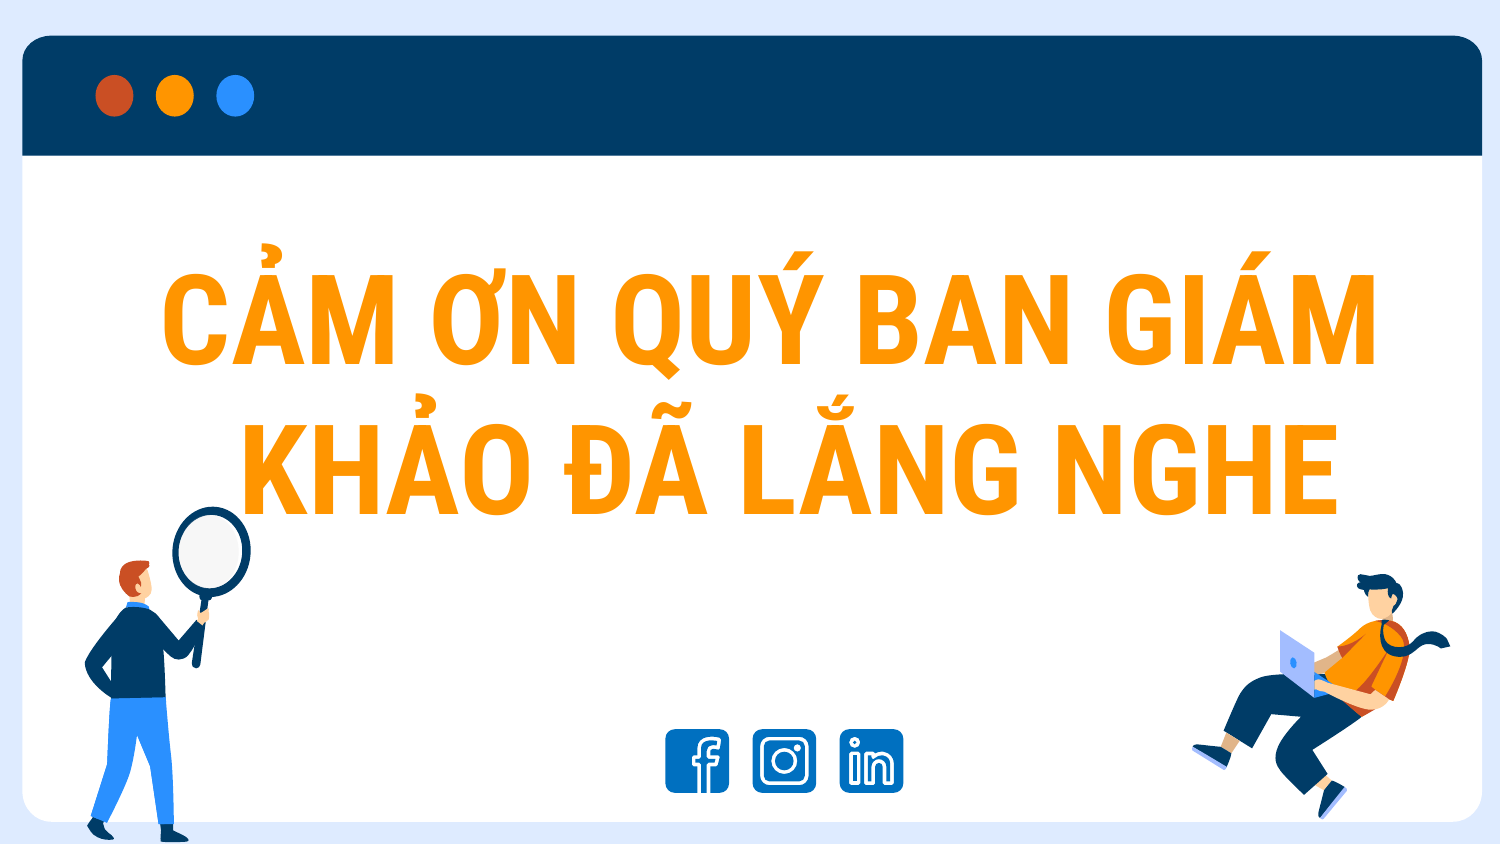

CẢM ƠN QUÝ BAN GIÁM KHẢO ĐÃ LẮNG NGHE